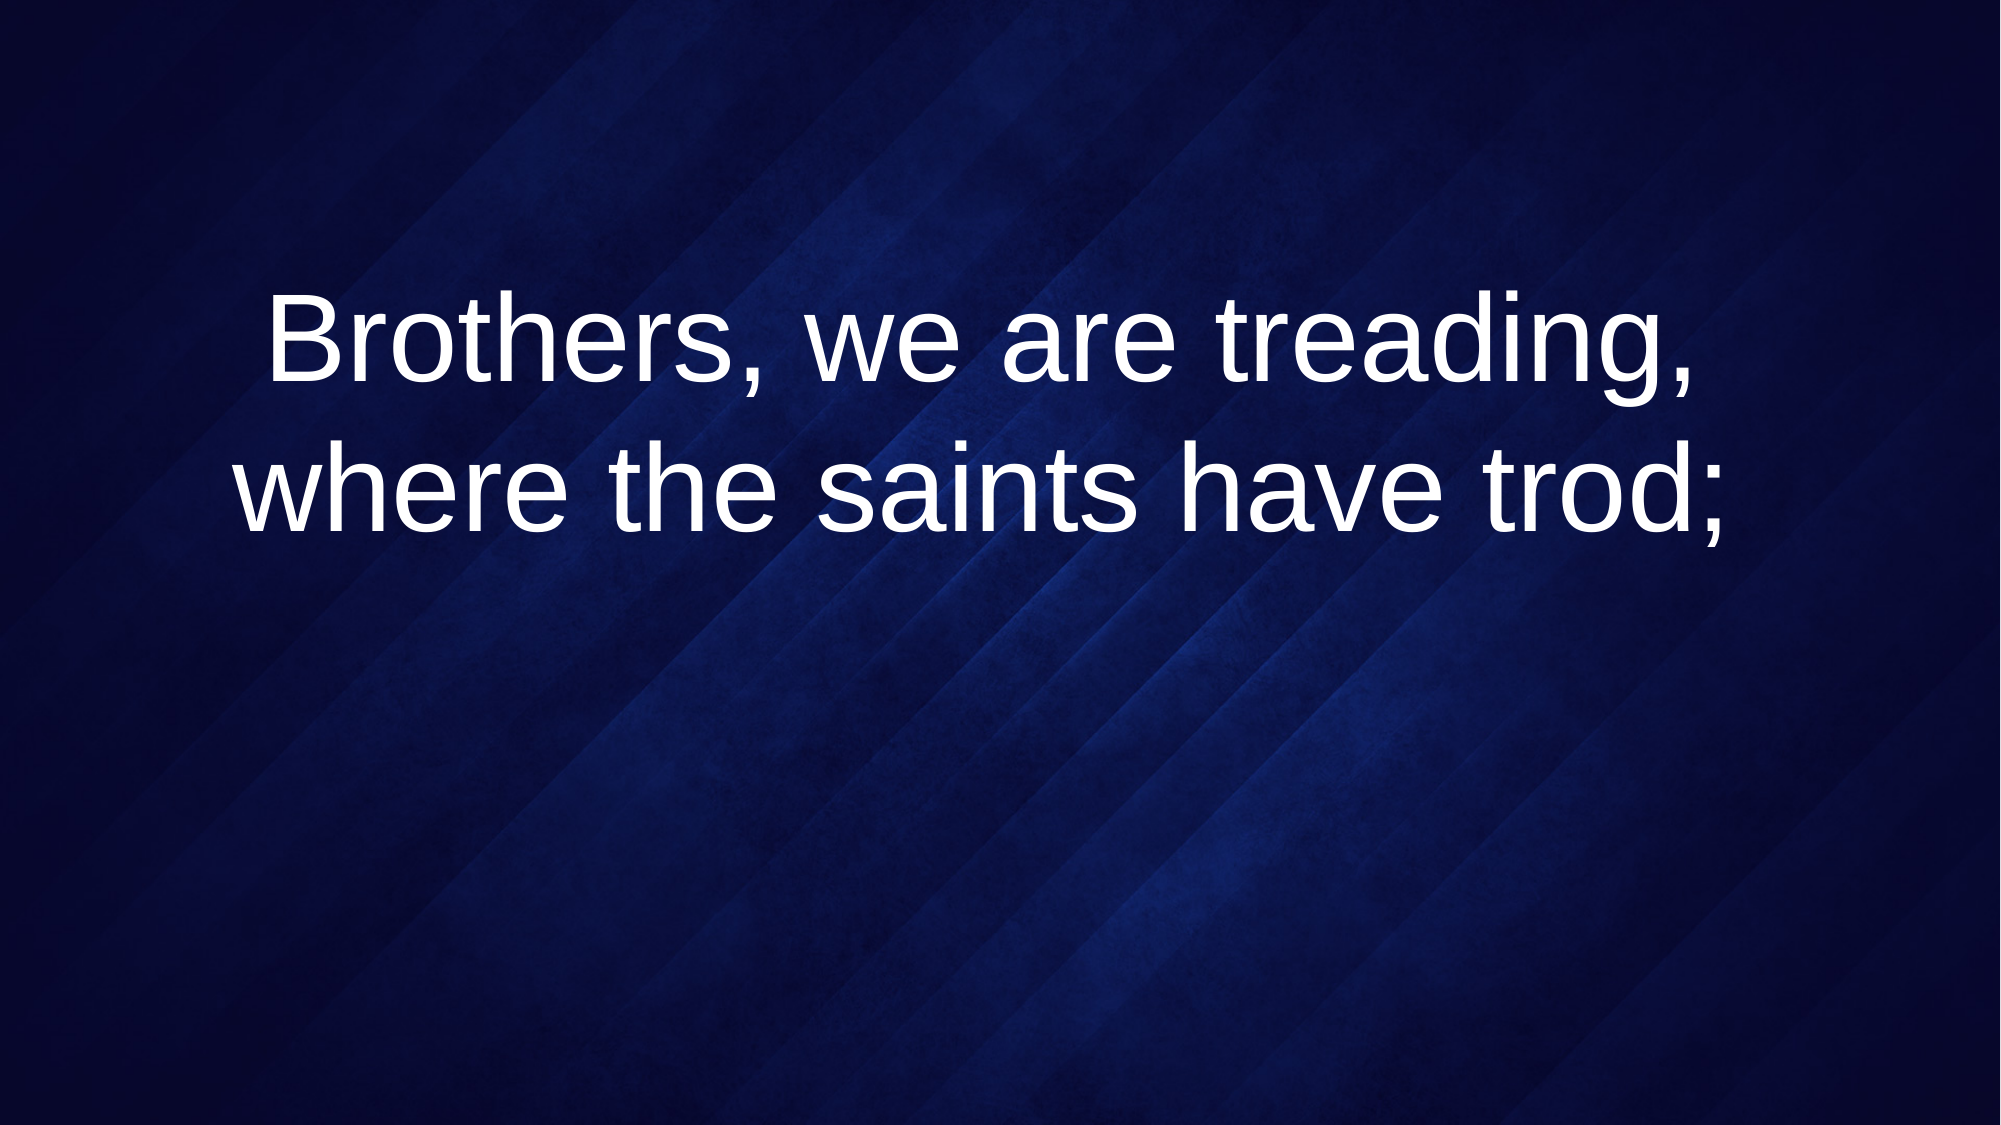

# Brothers, we are treading, where the saints have trod;